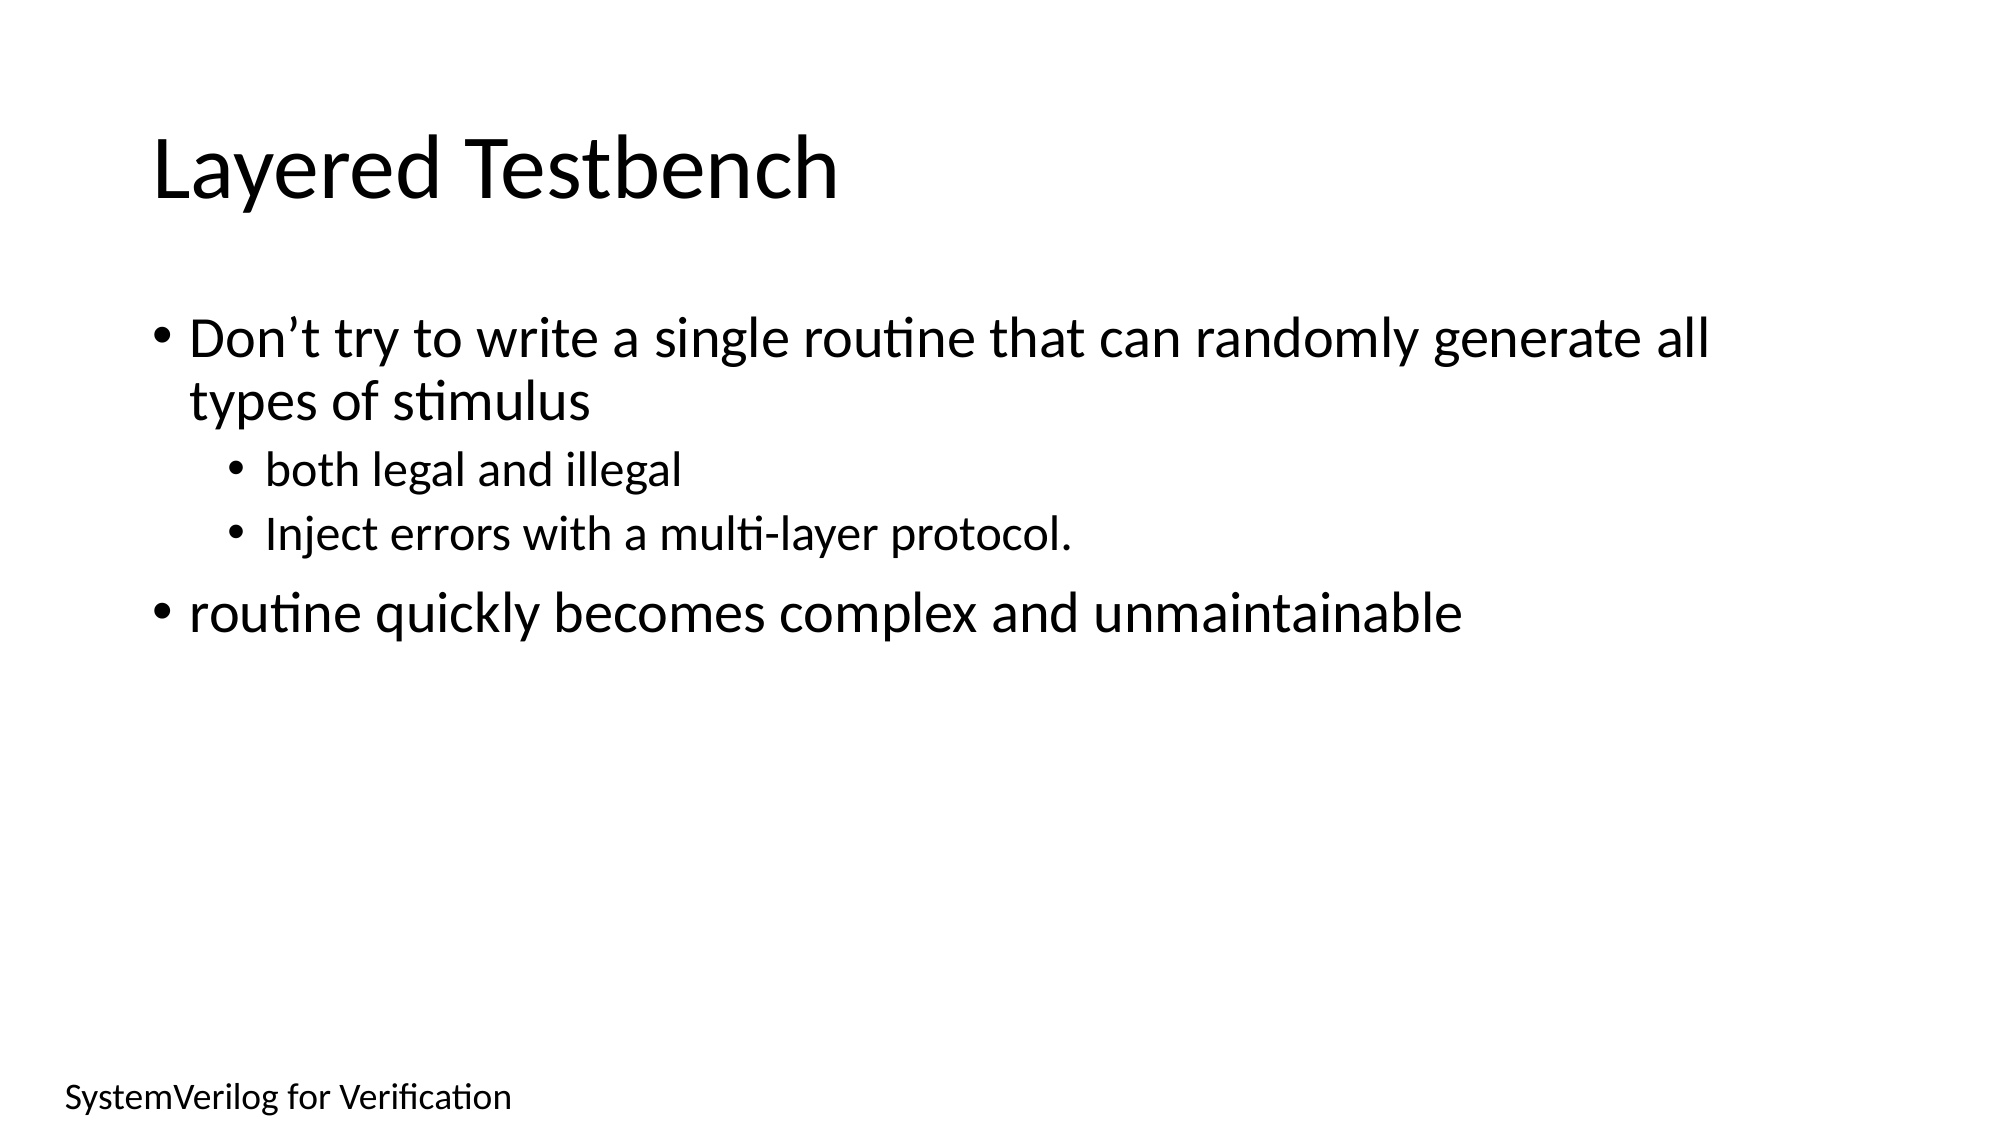

# Layered Testbench
Don’t try to write a single routine that can randomly generate all types of stimulus
both legal and illegal
Inject errors with a multi-layer protocol.
routine quickly becomes complex and unmaintainable
SystemVerilog for Verification